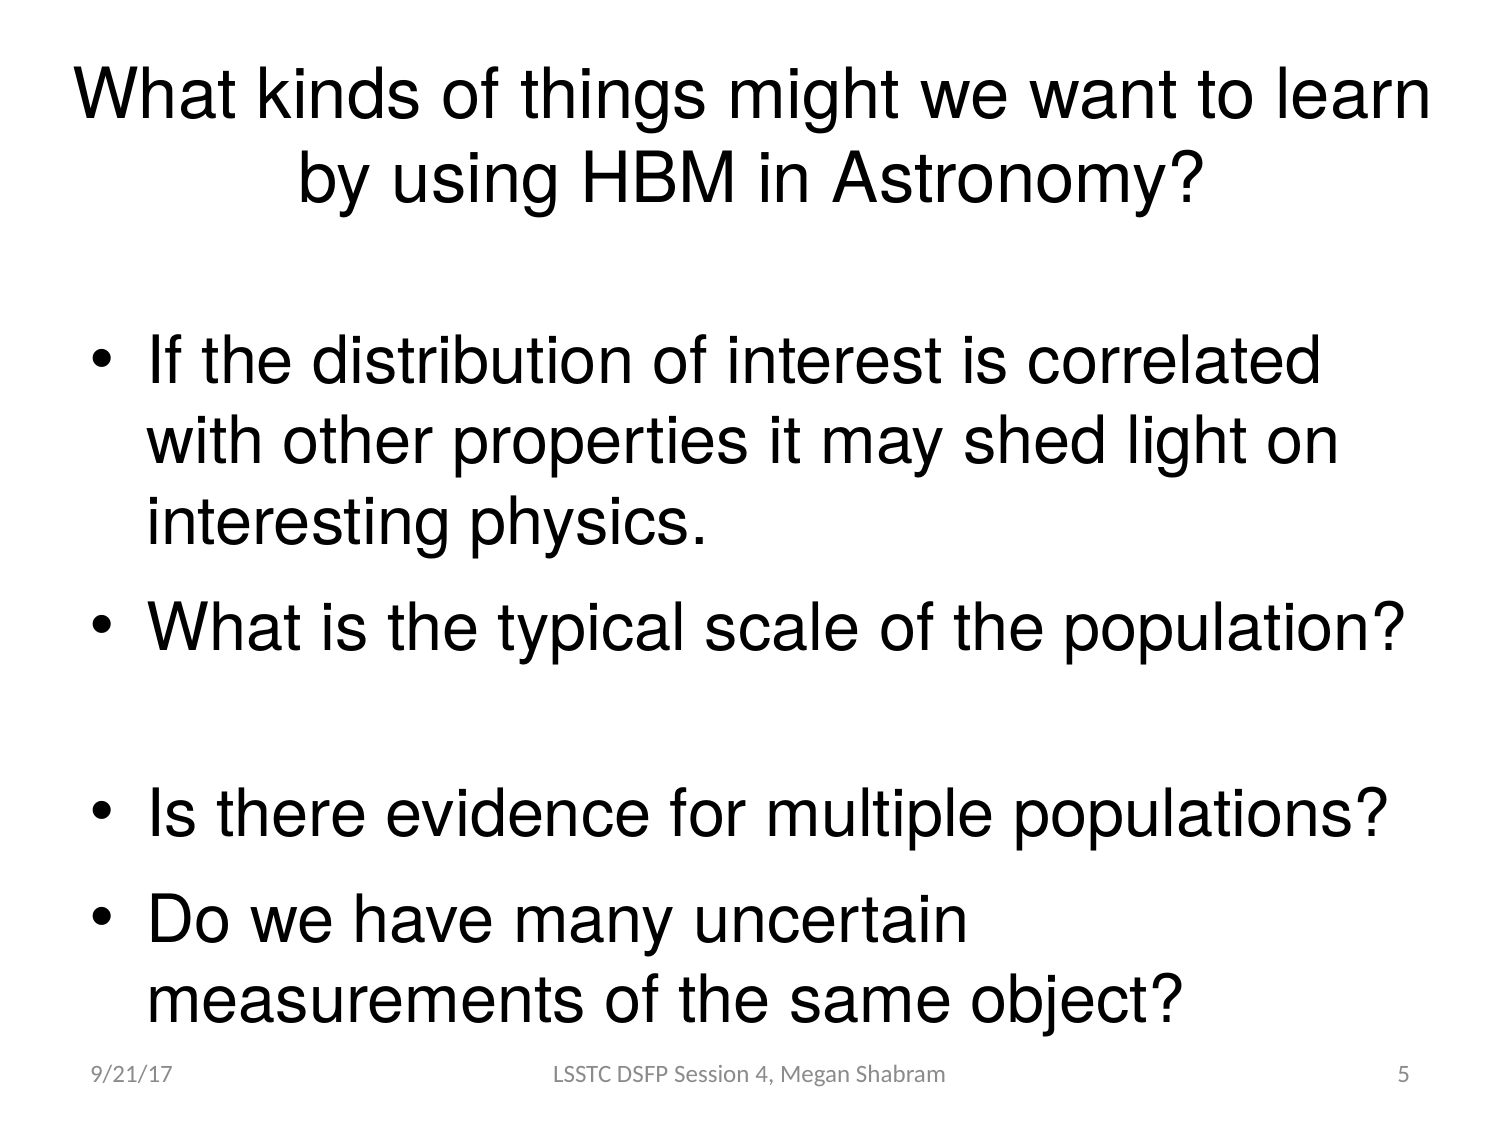

# What kinds of things might we want to learn by using HBM in Astronomy?
If the distribution of interest is correlated with other properties it may shed light on interesting physics.
What is the typical scale of the population?
Is there evidence for multiple populations?
Do we have many uncertain measurements of the same object?
9/21/17
LSSTC DSFP Session 4, Megan Shabram
5